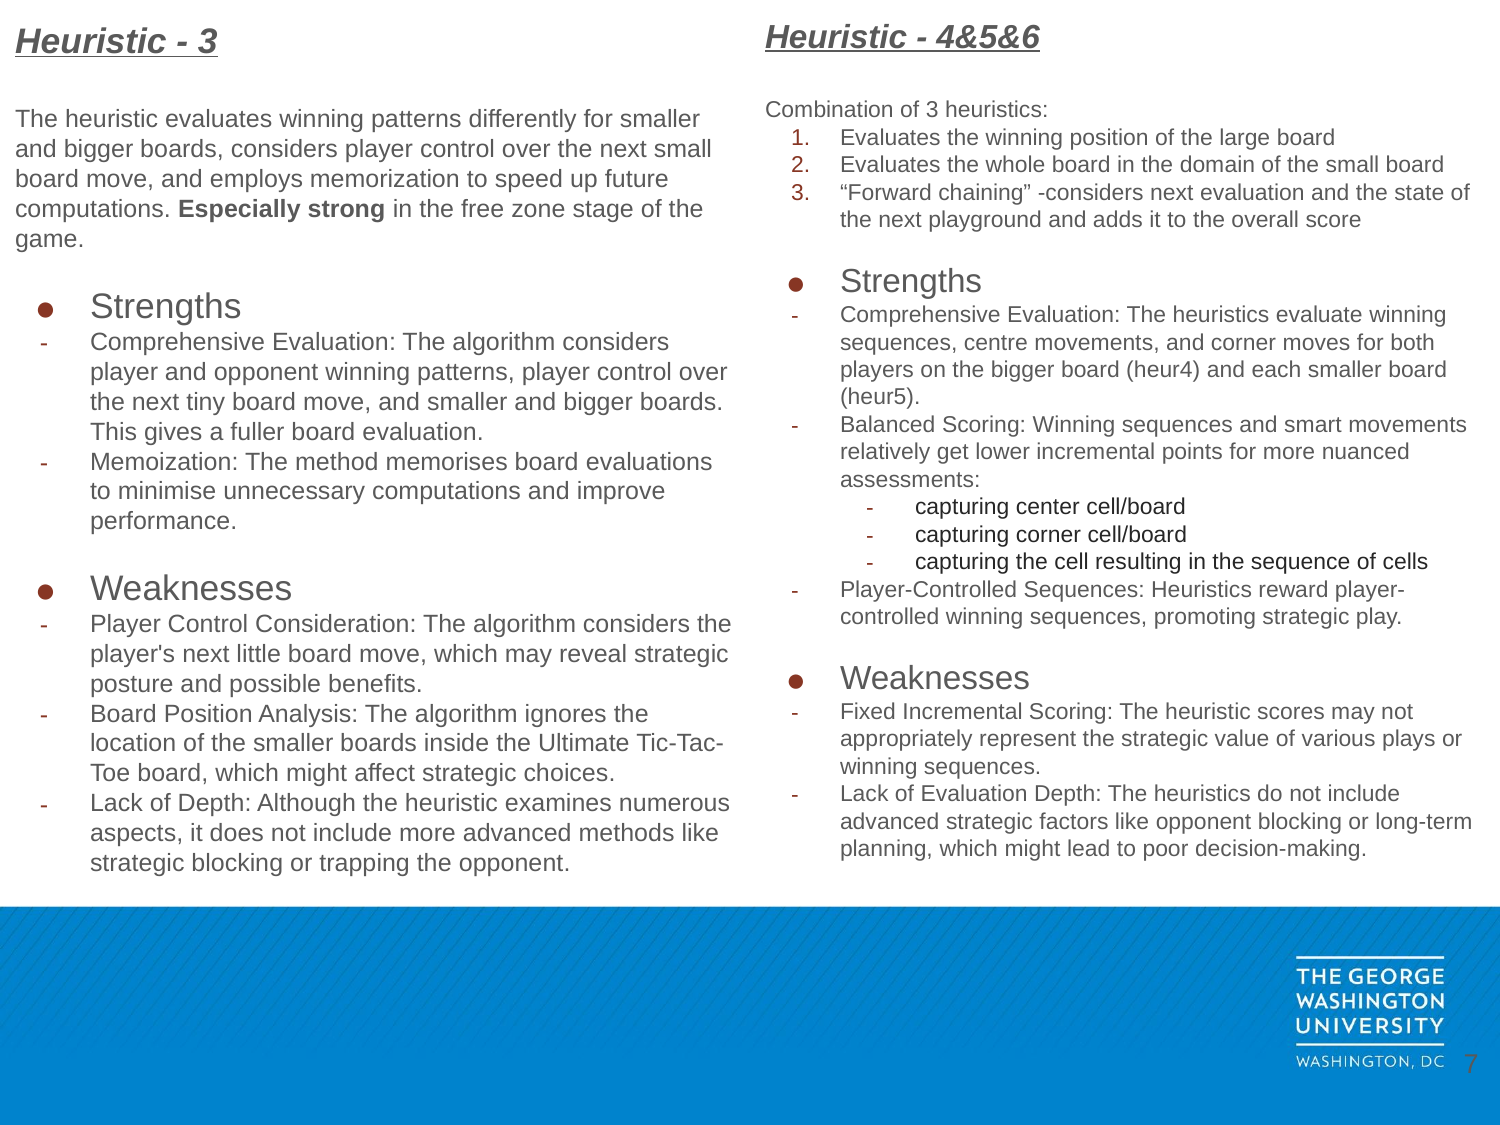

Heuristic - 4&5&6

Combination of 3 heuristics:
Evaluates the winning position of the large board
Evaluates the whole board in the domain of the small board
“Forward chaining” -considers next evaluation and the state of the next playground and adds it to the overall score

Strengths
Comprehensive Evaluation: The heuristics evaluate winning sequences, centre movements, and corner moves for both players on the bigger board (heur4) and each smaller board (heur5).
Balanced Scoring: Winning sequences and smart movements relatively get lower incremental points for more nuanced assessments:
capturing center cell/board
capturing corner cell/board
capturing the cell resulting in the sequence of cells
Player-Controlled Sequences: Heuristics reward player-controlled winning sequences, promoting strategic play.

Weaknesses
Fixed Incremental Scoring: The heuristic scores may not appropriately represent the strategic value of various plays or winning sequences.
Lack of Evaluation Depth: The heuristics do not include advanced strategic factors like opponent blocking or long-term planning, which might lead to poor decision-making.
Heuristic - 3

The heuristic evaluates winning patterns differently for smaller and bigger boards, considers player control over the next small board move, and employs memorization to speed up future computations. Especially strong in the free zone stage of the game.

Strengths
Comprehensive Evaluation: The algorithm considers player and opponent winning patterns, player control over the next tiny board move, and smaller and bigger boards. This gives a fuller board evaluation.
Memoization: The method memorises board evaluations to minimise unnecessary computations and improve performance.

Weaknesses
Player Control Consideration: The algorithm considers the player's next little board move, which may reveal strategic posture and possible benefits.
Board Position Analysis: The algorithm ignores the location of the smaller boards inside the Ultimate Tic-Tac-Toe board, which might affect strategic choices.
Lack of Depth: Although the heuristic examines numerous aspects, it does not include more advanced methods like strategic blocking or trapping the opponent.
7